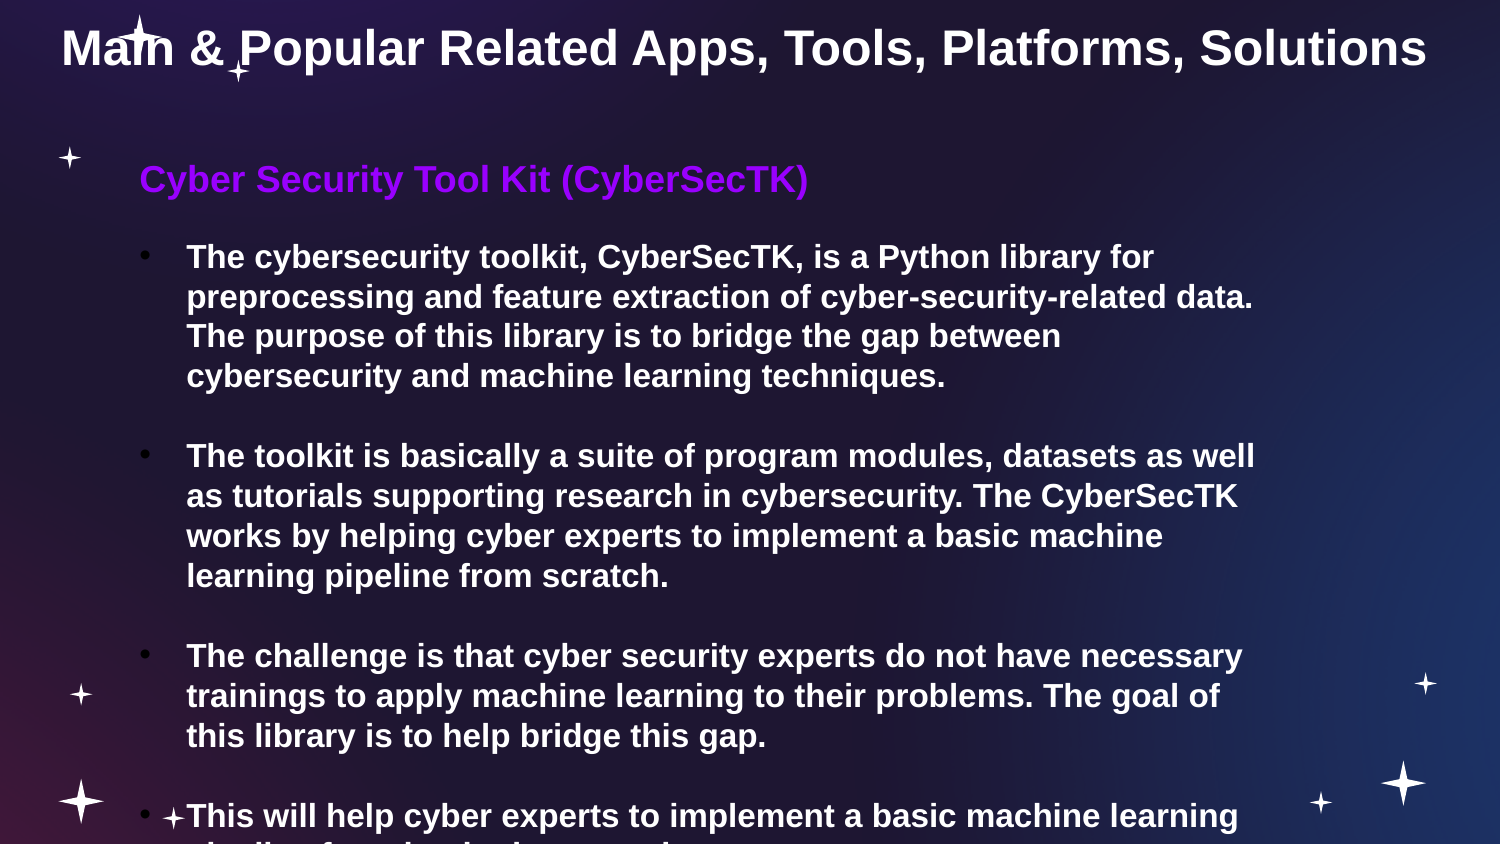

# Main & Popular Related Apps, Tools, Platforms, Solutions
Cyber Security Tool Kit (CyberSecTK)

The cybersecurity toolkit, CyberSecTK, is a Python library for preprocessing and feature extraction of cyber-security-related data. The purpose of this library is to bridge the gap between cybersecurity and machine learning techniques.

The toolkit is basically a suite of program modules, datasets as well as tutorials supporting research in cybersecurity. The CyberSecTK works by helping cyber experts to implement a basic machine learning pipeline from scratch.

The challenge is that cyber security experts do not have necessary trainings to apply machine learning to their problems. The goal of this library is to help bridge this gap.

This will help cyber experts to implement a basic machine learning pipeline from beginning to end.